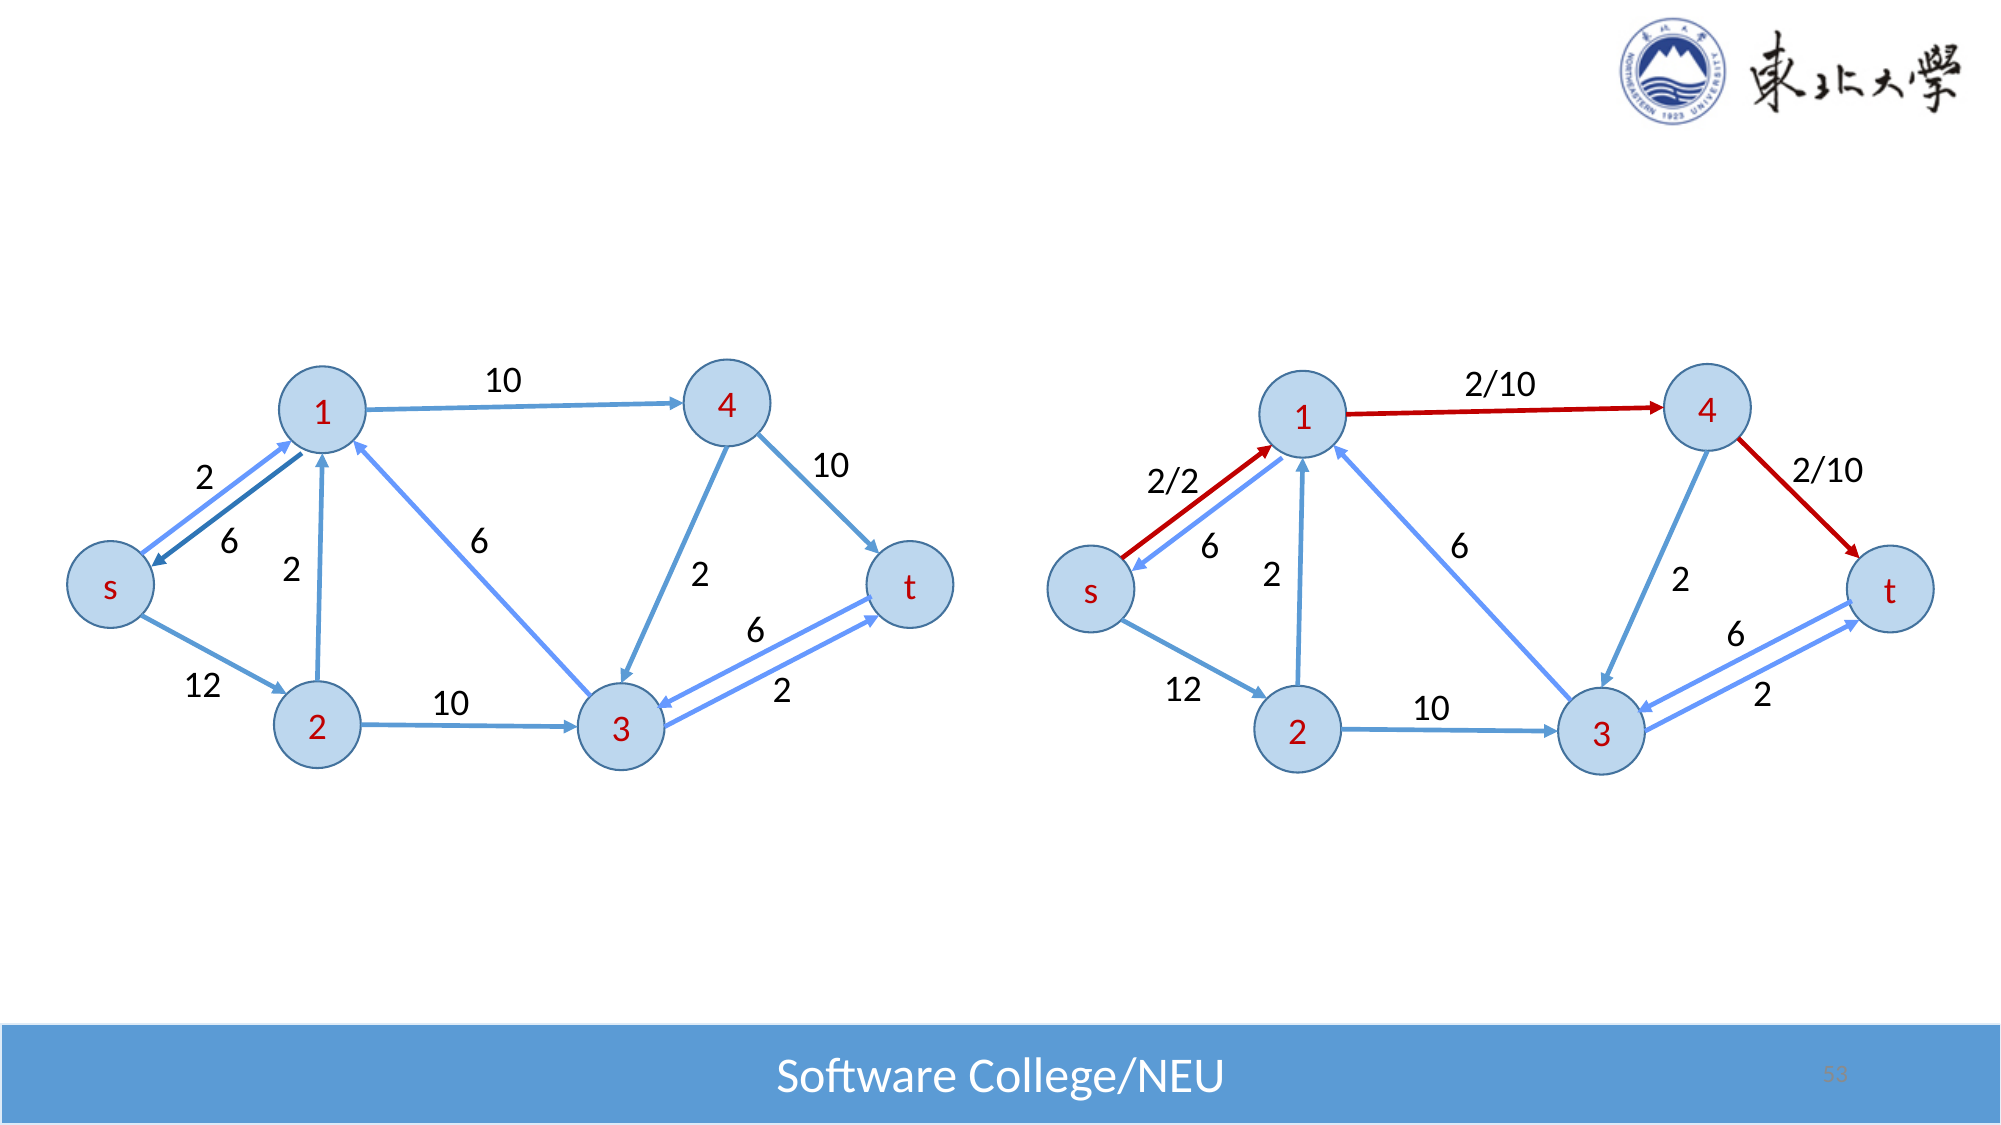

#
10
2/10
4
4
1
1
10
2/10
2
2/2
6
6
6
6
2
t
s
2
2
t
s
2
6
6
12
12
2
2
10
10
2
3
2
3